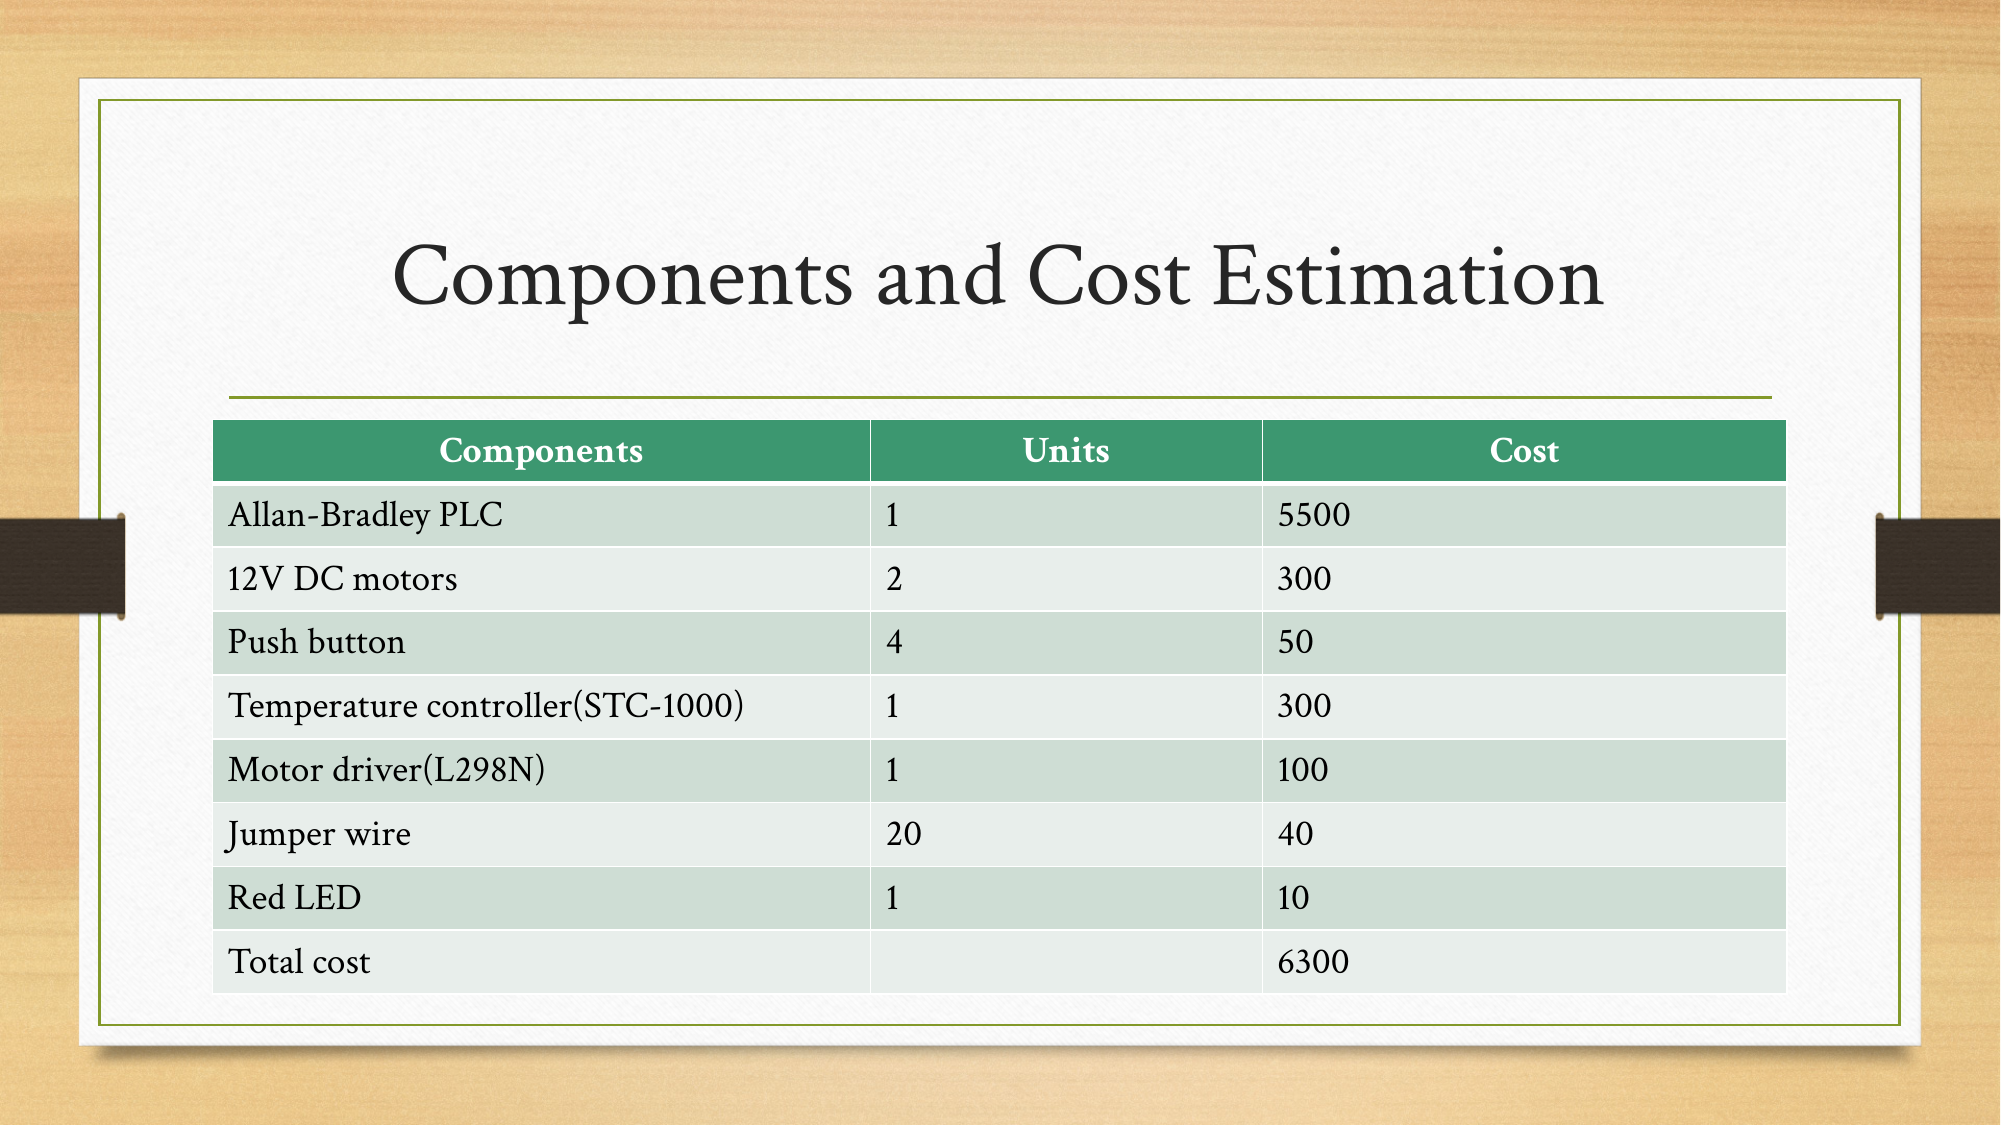

# Components and Cost Estimation
| Components | Units | Cost |
| --- | --- | --- |
| Allan-Bradley PLC | 1 | 5500 |
| 12V DC motors | 2 | 300 |
| Push button | 4 | 50 |
| Temperature controller(STC-1000) | 1 | 300 |
| Motor driver(L298N) | 1 | 100 |
| Jumper wire | 20 | 40 |
| Red LED | 1 | 10 |
| Total cost |  | 6300 |